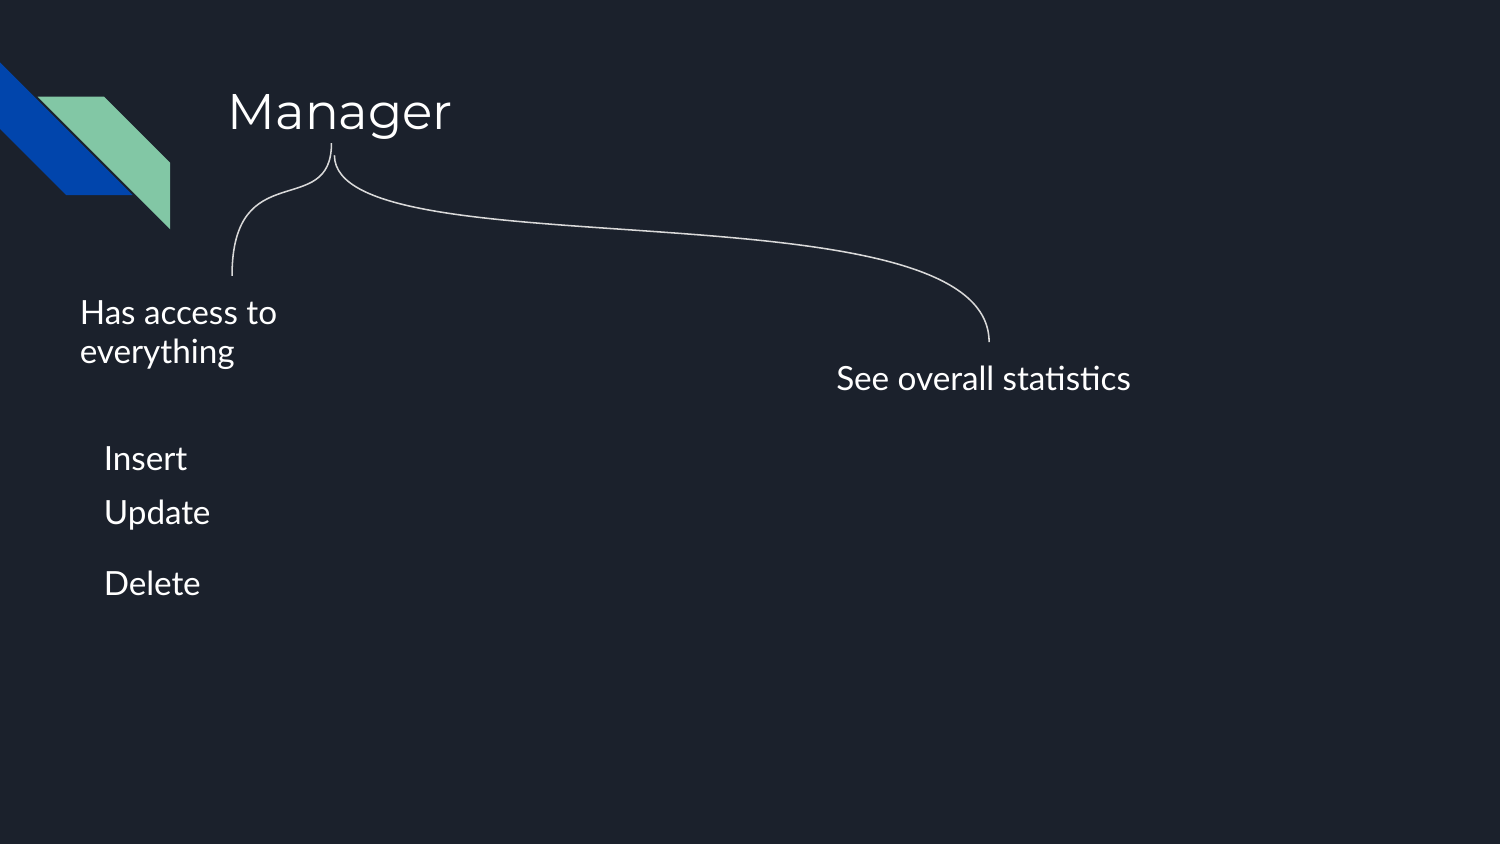

# Manager
Has access to everything
See overall statistics
Insert
Update
Delete